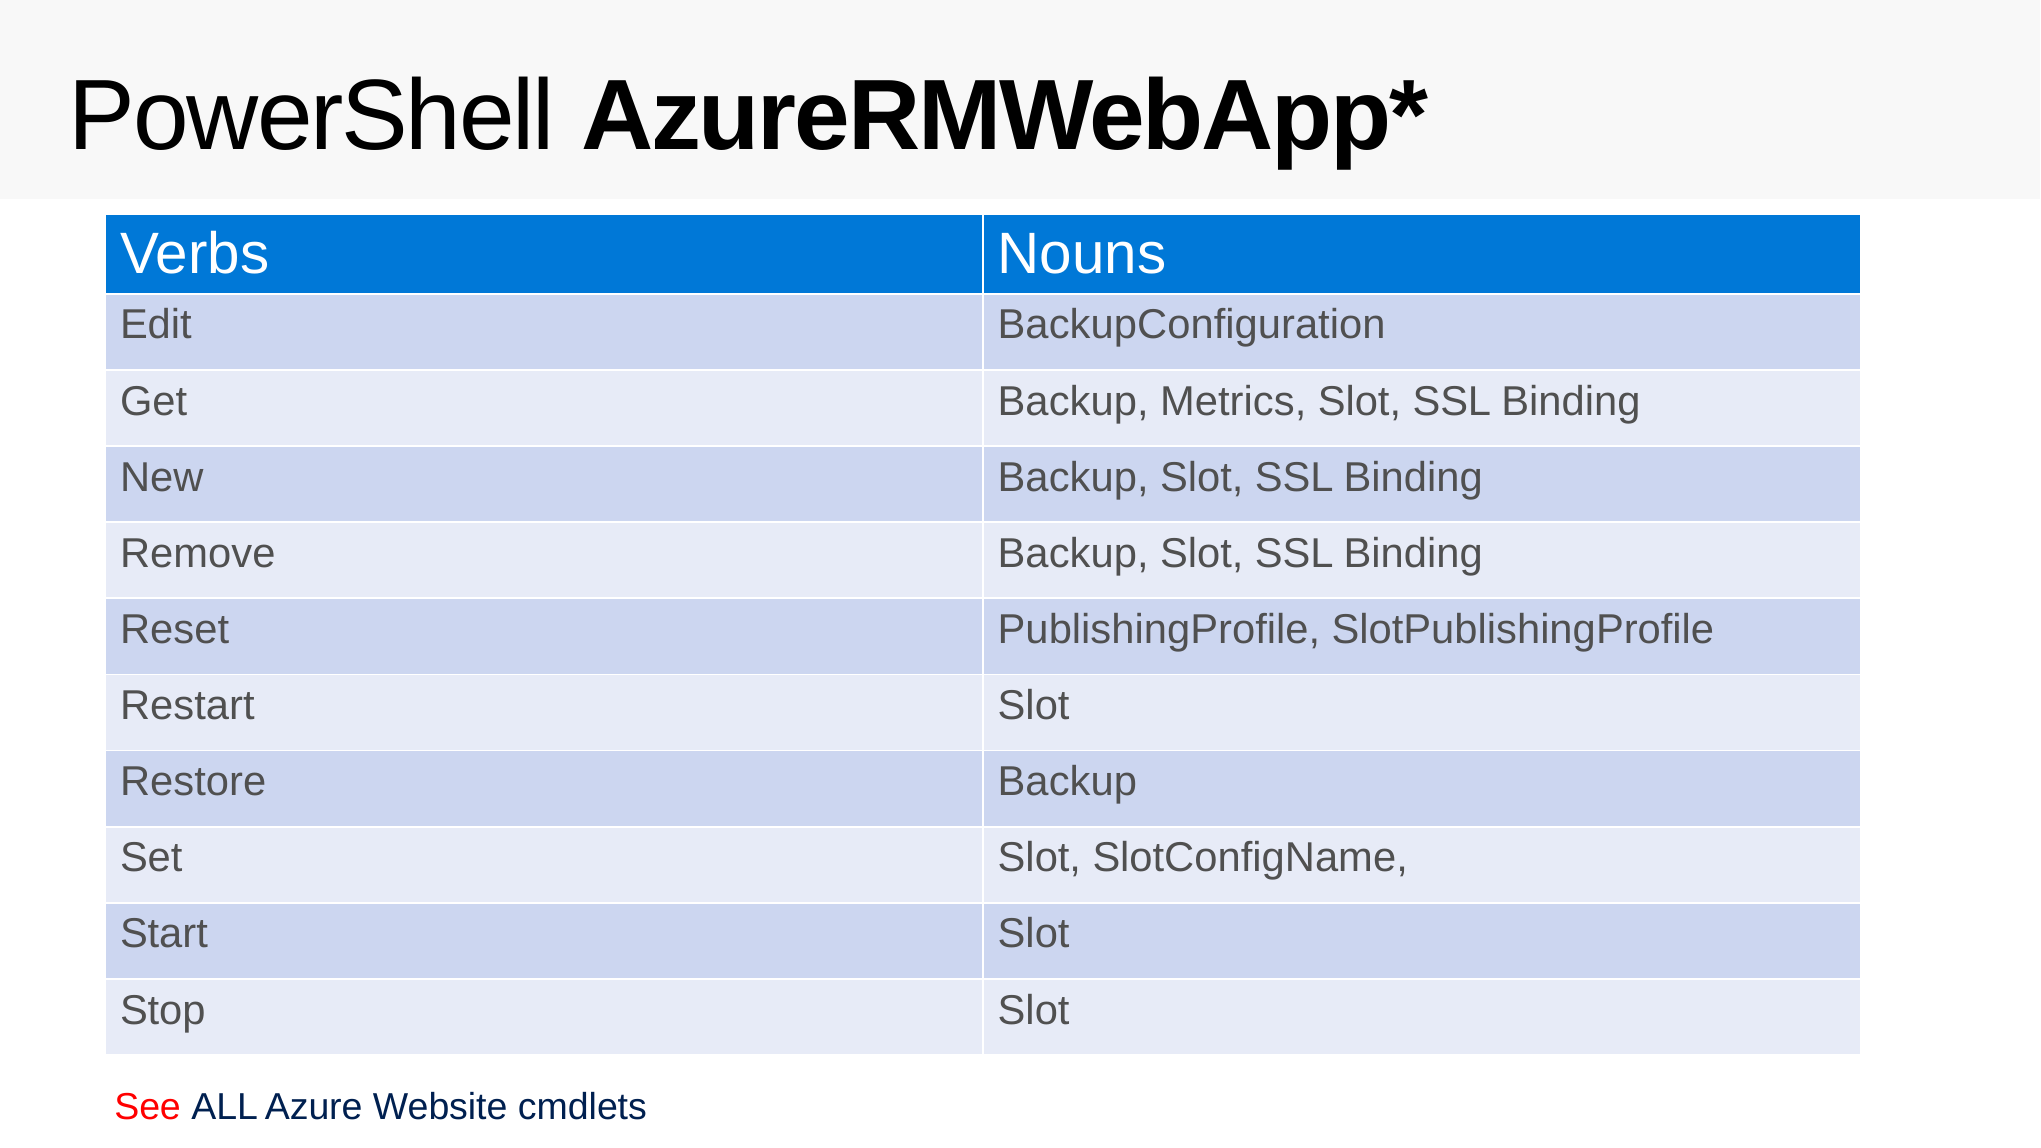

# PowerShell AzureRMWebApp*
| Verbs | Nouns |
| --- | --- |
| Edit | BackupConfiguration |
| Get | Backup, Metrics, Slot, SSL Binding |
| New | Backup, Slot, SSL Binding |
| Remove | Backup, Slot, SSL Binding |
| Reset | PublishingProfile, SlotPublishingProfile |
| Restart | Slot |
| Restore | Backup |
| Set | Slot, SlotConfigName, |
| Start | Slot |
| Stop | Slot |
See ALL Azure Website cmdlets